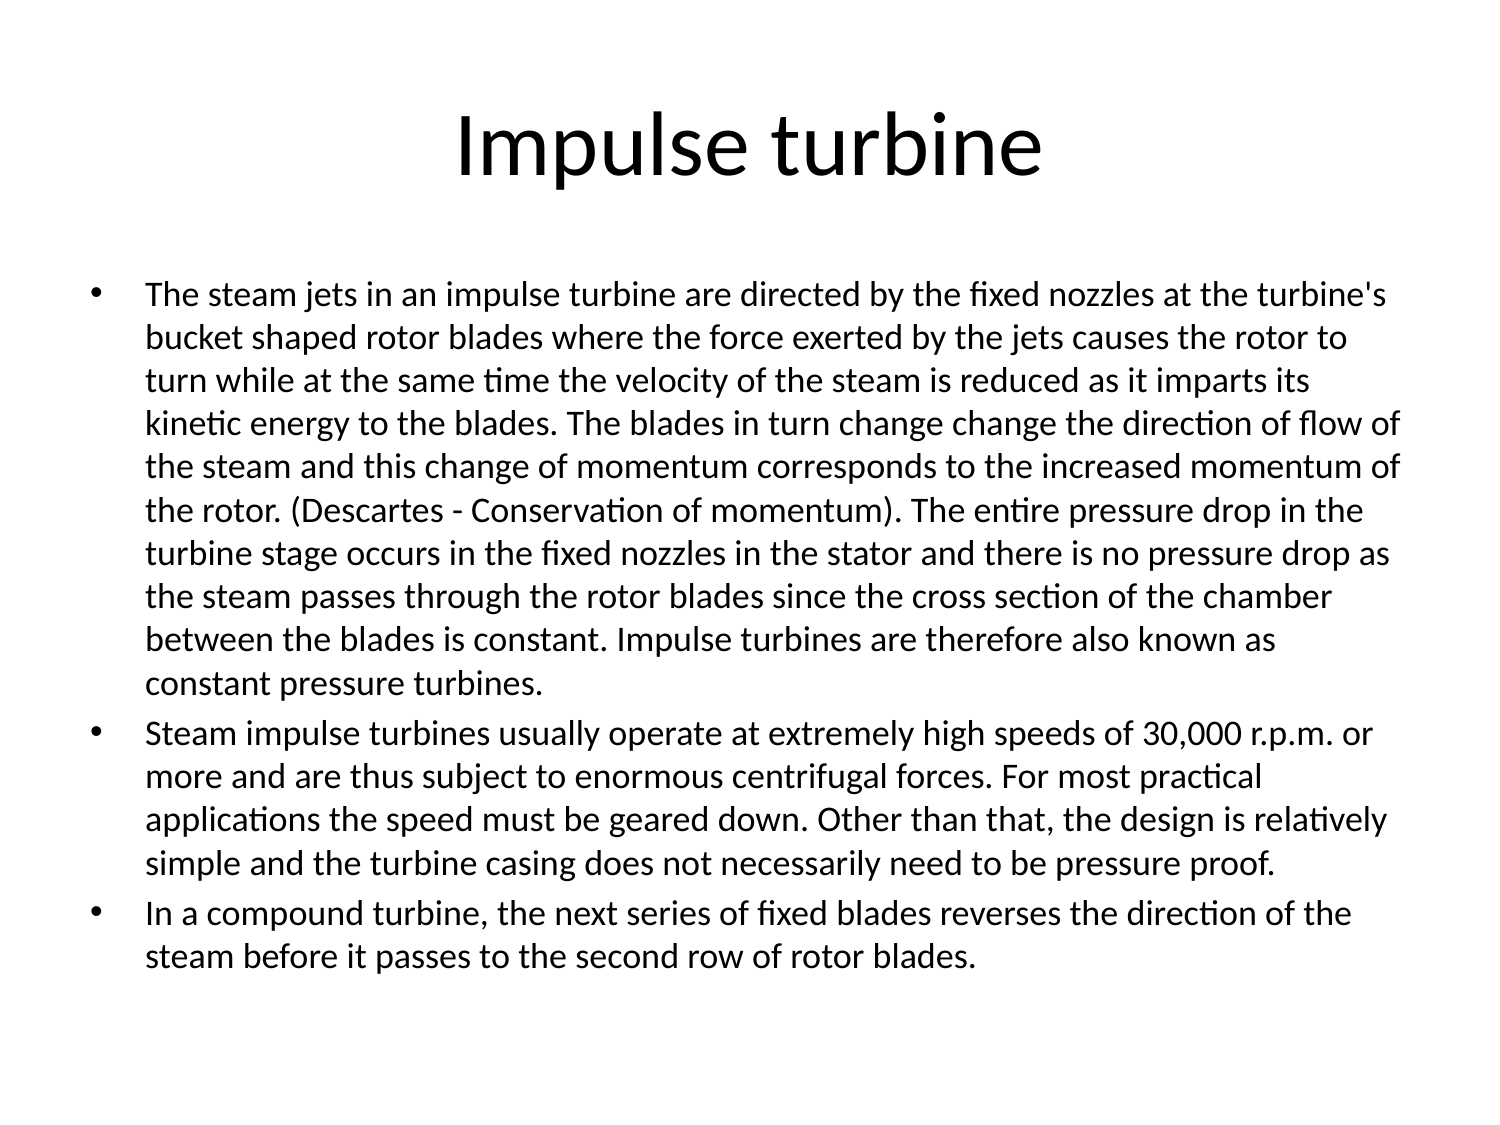

# Impulse turbine
The steam jets in an impulse turbine are directed by the fixed nozzles at the turbine's bucket shaped rotor blades where the force exerted by the jets causes the rotor to turn while at the same time the velocity of the steam is reduced as it imparts its kinetic energy to the blades. The blades in turn change change the direction of flow of the steam and this change of momentum corresponds to the increased momentum of the rotor. (Descartes - Conservation of momentum). The entire pressure drop in the turbine stage occurs in the fixed nozzles in the stator and there is no pressure drop as the steam passes through the rotor blades since the cross section of the chamber between the blades is constant. Impulse turbines are therefore also known as constant pressure turbines.
Steam impulse turbines usually operate at extremely high speeds of 30,000 r.p.m. or more and are thus subject to enormous centrifugal forces. For most practical applications the speed must be geared down. Other than that, the design is relatively simple and the turbine casing does not necessarily need to be pressure proof.
In a compound turbine, the next series of fixed blades reverses the direction of the steam before it passes to the second row of rotor blades.